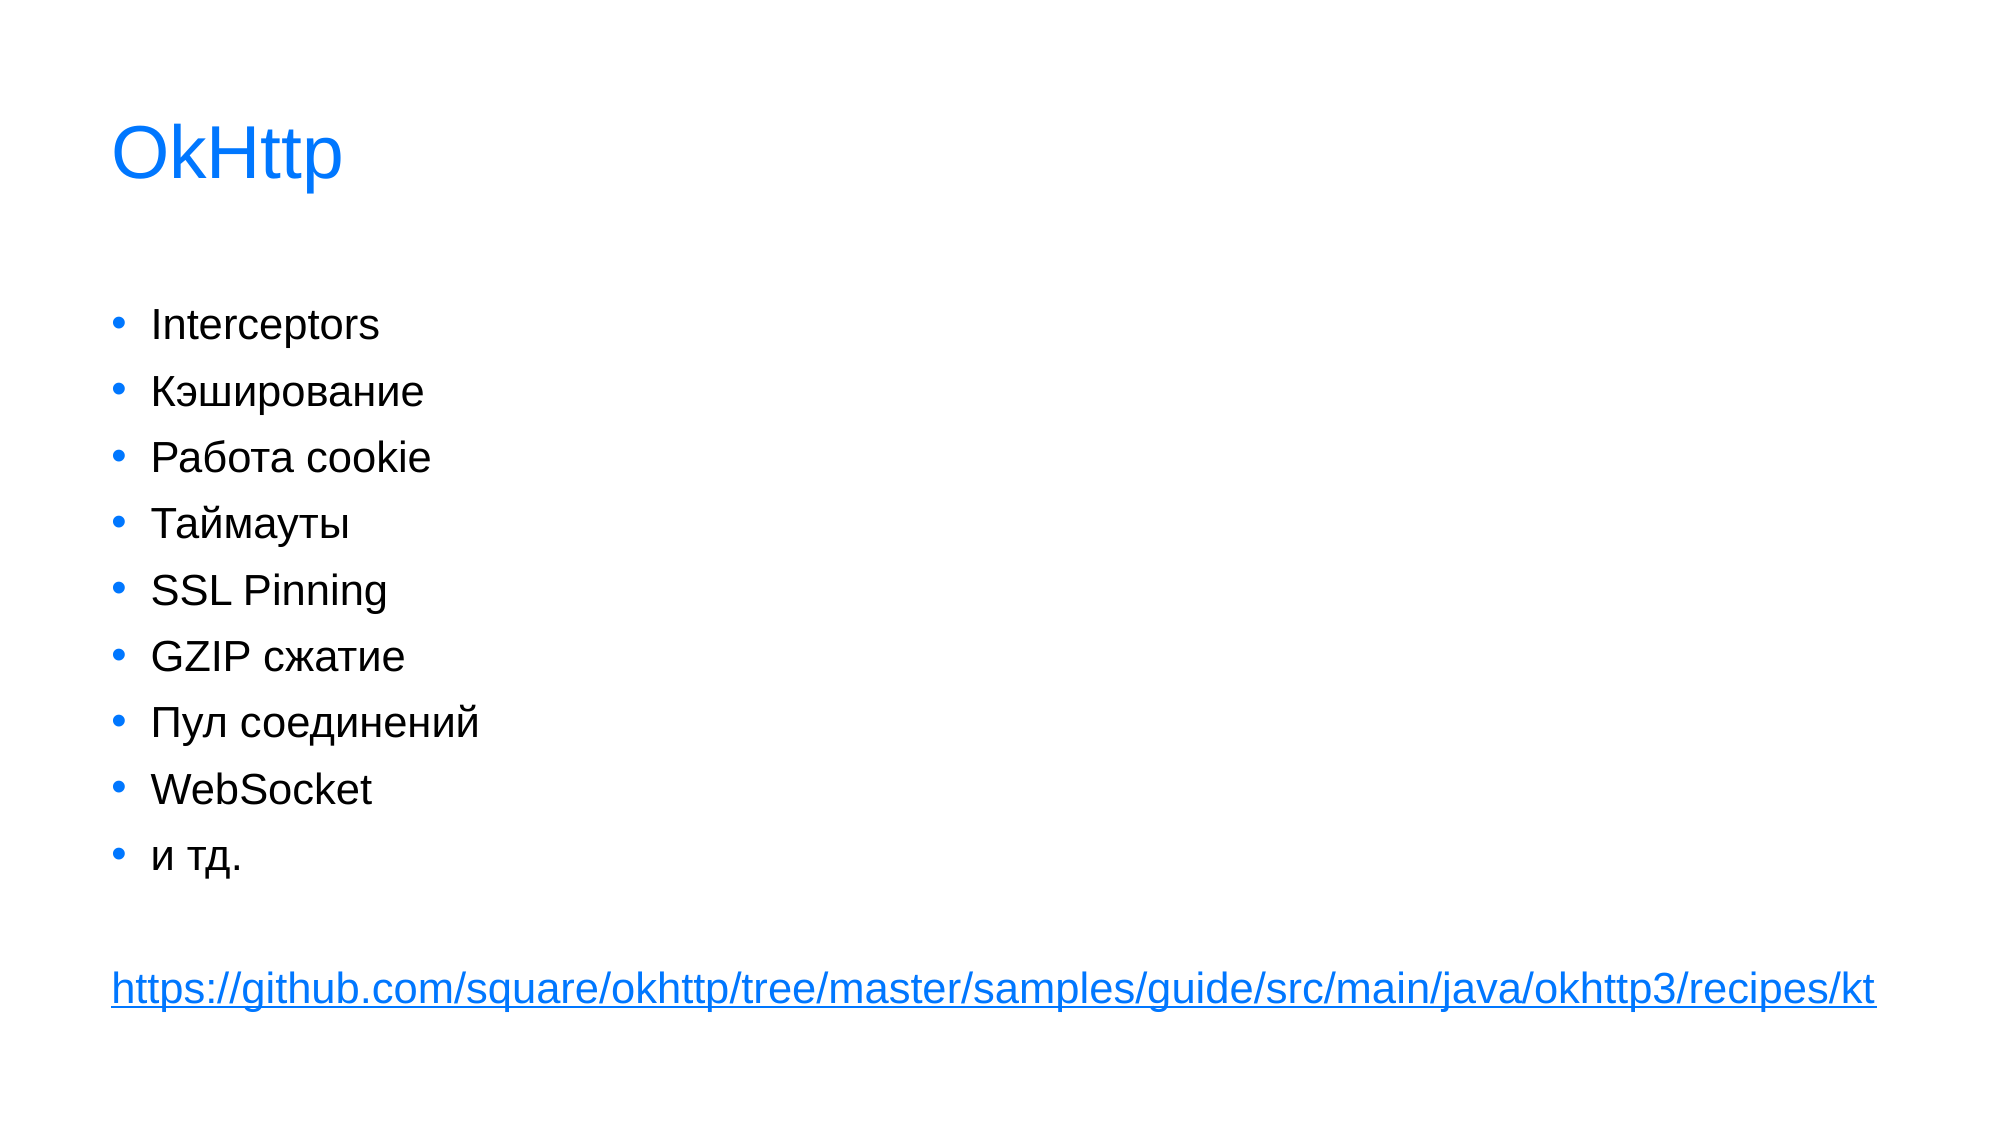

# OkHttp
Interceptors
Кэширование
Работа cookie
Таймауты
SSL Pinning
GZIP сжатие
Пул соединений
WebSocket
и тд.

https://github.com/square/okhttp/tree/master/samples/guide/src/main/java/okhttp3/recipes/kt